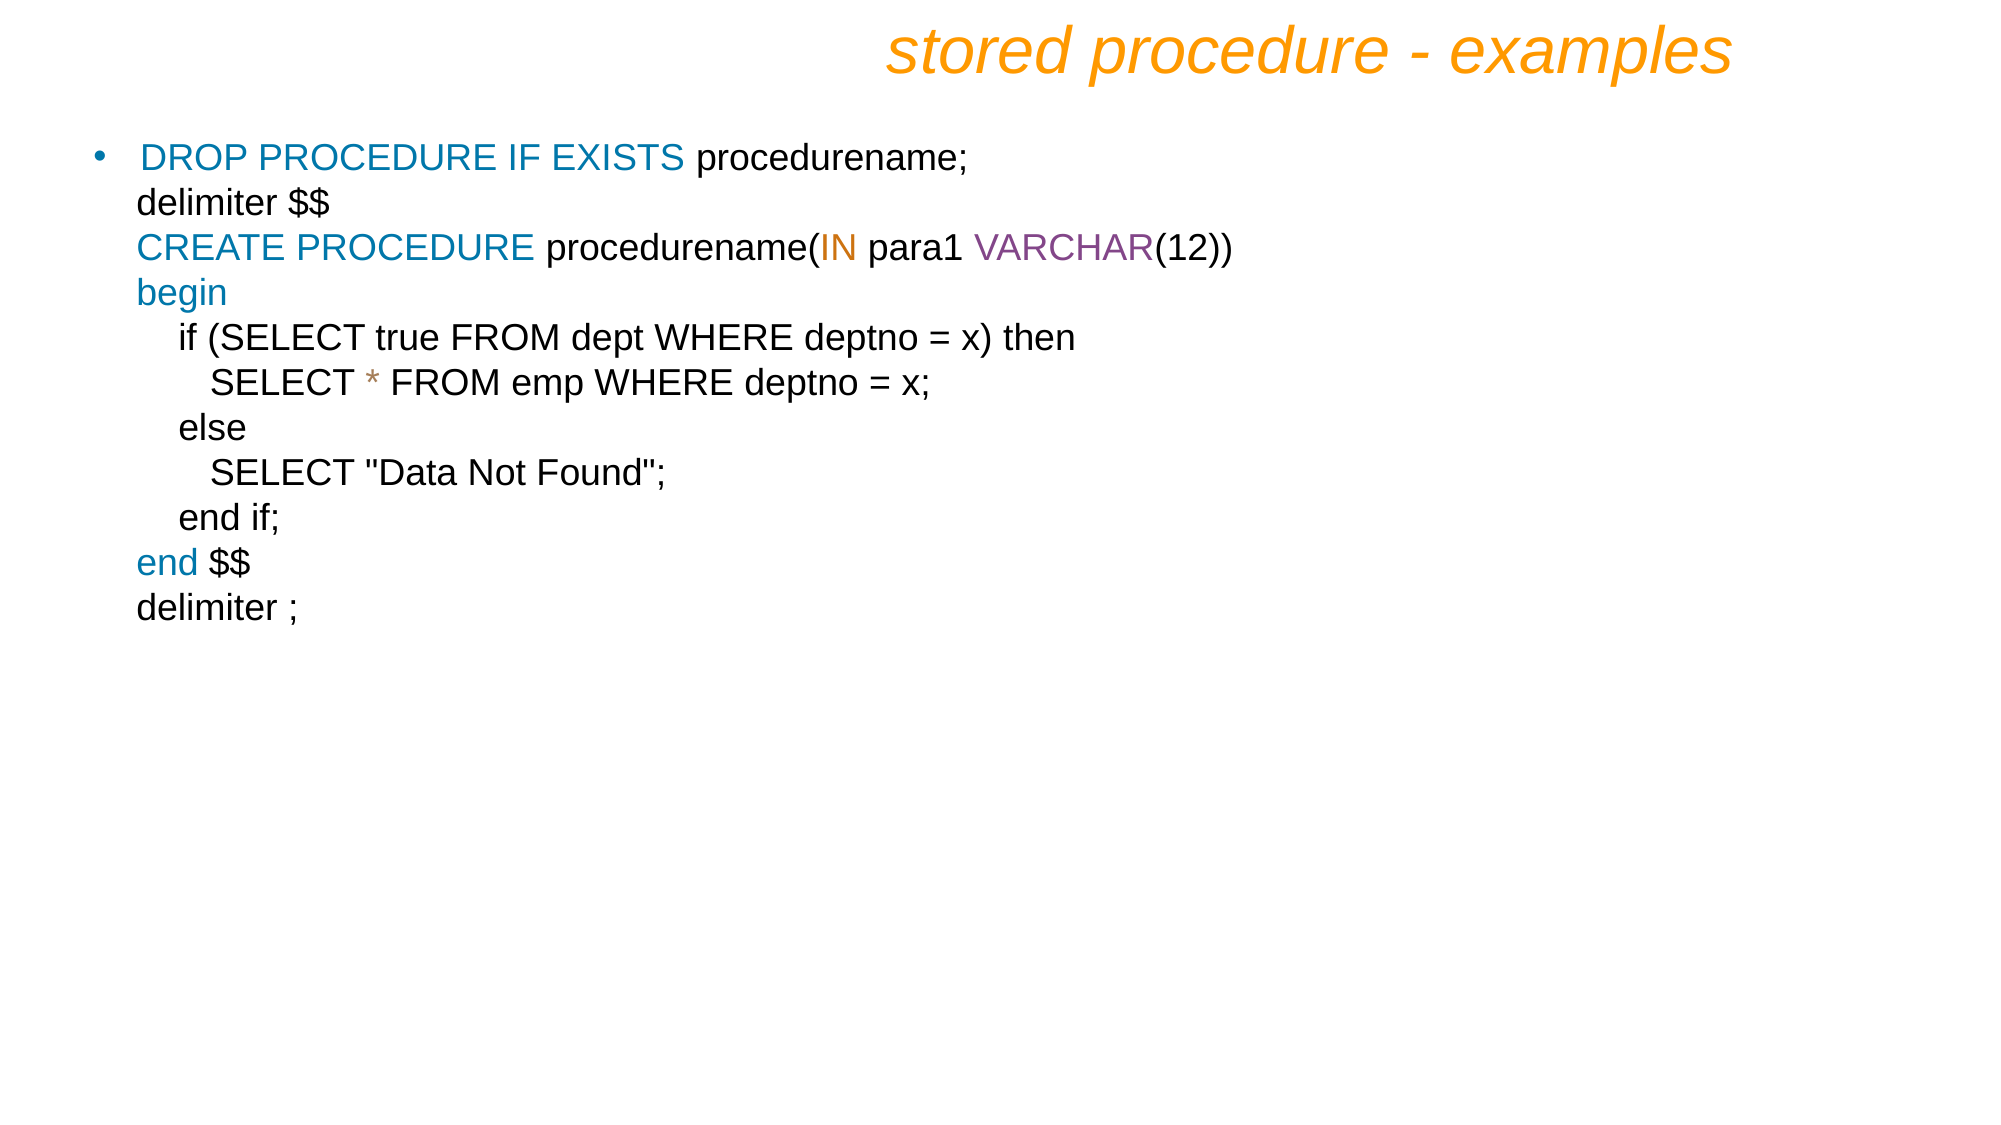

stored procedure - examples
DROP PROCEDURE IF EXISTS procedurename;
delimiter $$
CREATE PROCEDURE procedurename(IN para1 VARCHAR(12))
begin
    if (SELECT true FROM dept WHERE deptno = x) then
       SELECT * FROM emp WHERE deptno = x;
    else
       SELECT "Data Not Found";
    end if;
end $$
delimiter ;